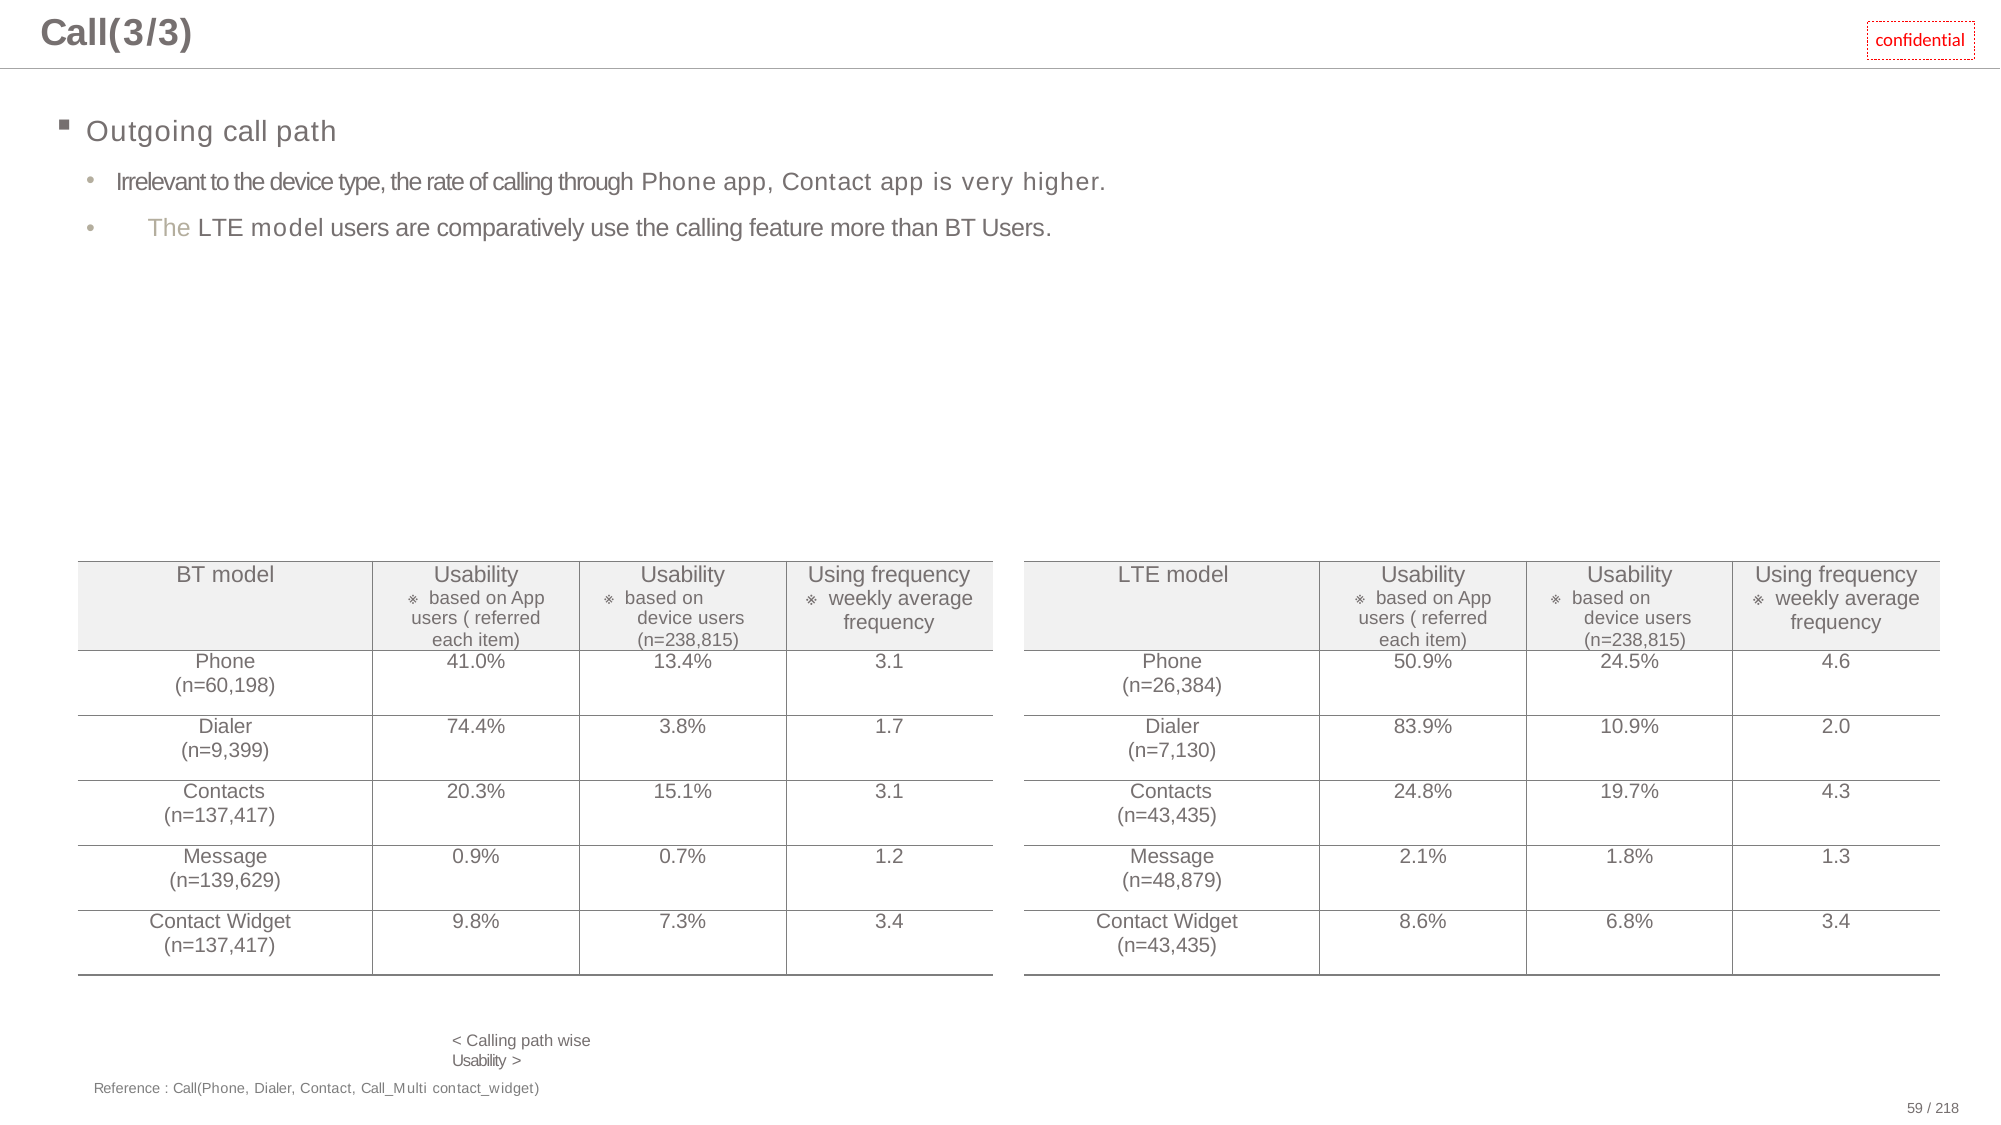

# Call(3/3)
confidential
Outgoing call path

Irrelevant to the device type, the rate of calling through Phone app, Contact app is very higher.

•	The LTE model users are comparatively use the calling feature more than BT Users.
| BT model | Usability ※ based on App users ( referred each item) | Usability ※ based on device users (n=238,815) | Using frequency ※ weekly average frequency |
| --- | --- | --- | --- |
| Phone (n=60,198) | 41.0% | 13.4% | 3.1 |
| Dialer (n=9,399) | 74.4% | 3.8% | 1.7 |
| Contacts (n=137,417) | 20.3% | 15.1% | 3.1 |
| Message (n=139,629) | 0.9% | 0.7% | 1.2 |
| Contact Widget (n=137,417) | 9.8% | 7.3% | 3.4 |
| LTE model | Usability ※ based on App users ( referred each item) | Usability ※ based on device users (n=238,815) | Using frequency ※ weekly average frequency |
| --- | --- | --- | --- |
| Phone (n=26,384) | 50.9% | 24.5% | 4.6 |
| Dialer (n=7,130) | 83.9% | 10.9% | 2.0 |
| Contacts (n=43,435) | 24.8% | 19.7% | 4.3 |
| Message (n=48,879) | 2.1% | 1.8% | 1.3 |
| Contact Widget (n=43,435) | 8.6% | 6.8% | 3.4 |
< Calling path wise Usability >
Reference : Call(Phone, Dialer, Contact, Call_Multi contact_widget)
59 / 218